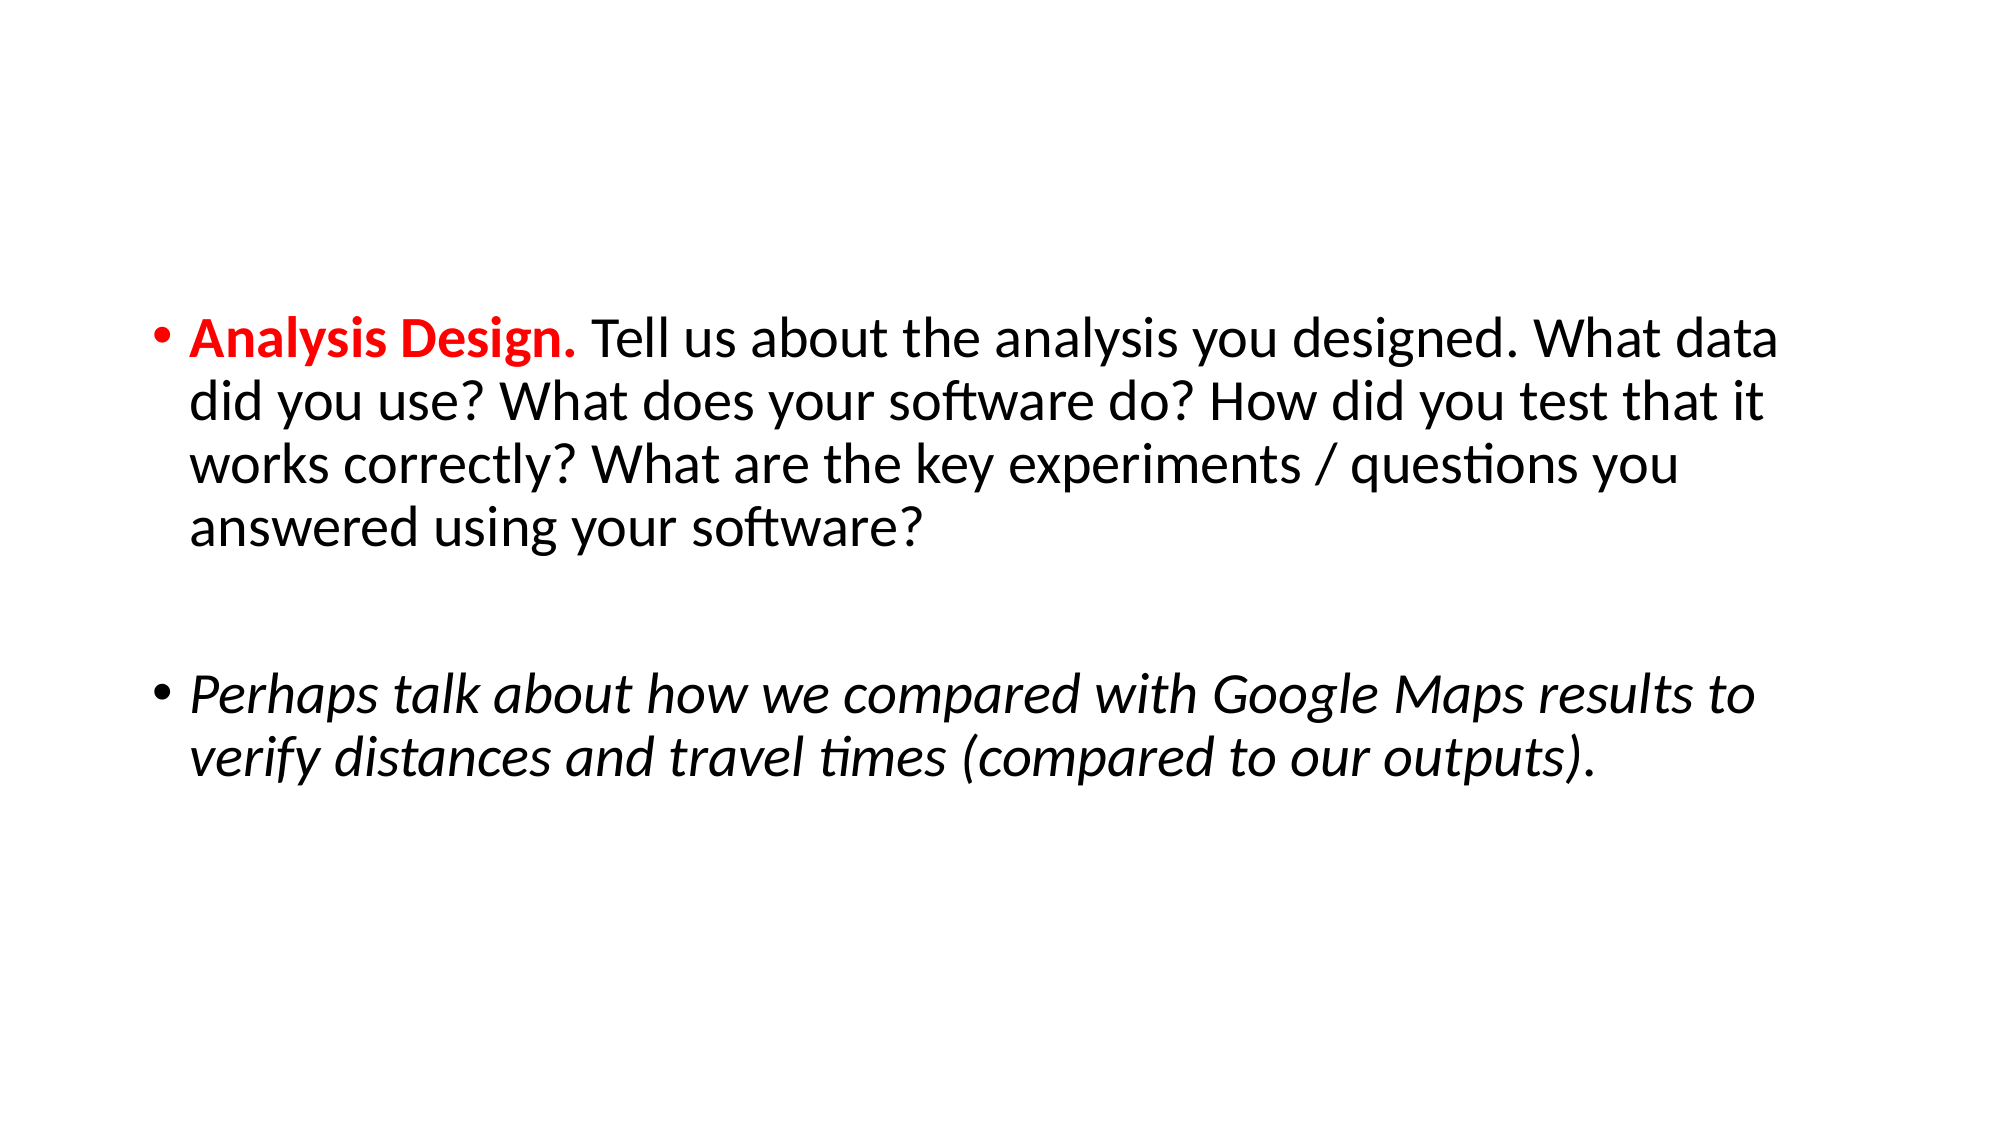

#
Analysis Design. Tell us about the analysis you designed. What data did you use? What does your software do? How did you test that it works correctly? What are the key experiments / questions you answered using your software?

Perhaps talk about how we compared with Google Maps results to verify distances and travel times (compared to our outputs).